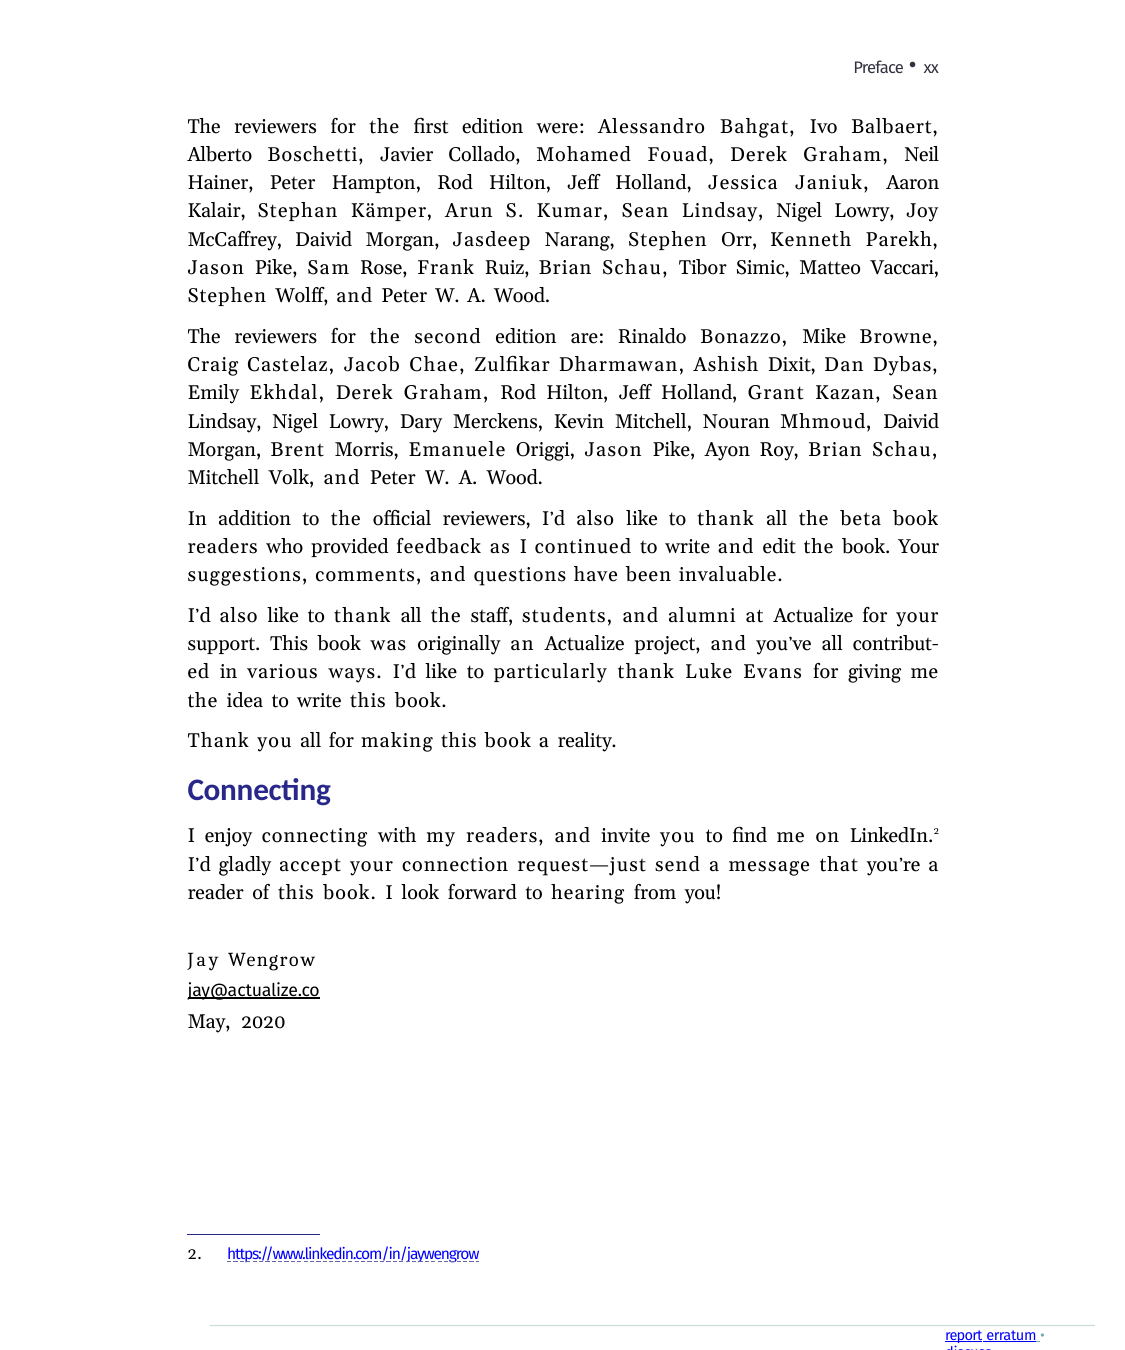

Preface • xx

The reviewers for the first edition were: Alessandro Bahgat, Ivo Balbaert, Alberto Boschetti, Javier Collado, Mohamed Fouad, Derek Graham, Neil Hainer, Peter Hampton, Rod Hilton, Jeff Holland, Jessica Janiuk, Aaron Kalair, Stephan Kämper, Arun S. Kumar, Sean Lindsay, Nigel Lowry, Joy McCaffrey, Daivid Morgan, Jasdeep Narang, Stephen Orr, Kenneth Parekh, Jason Pike, Sam Rose, Frank Ruiz, Brian Schau, Tibor Simic, Matteo Vaccari, Stephen Wolff, and Peter W. A. Wood.
The reviewers for the second edition are: Rinaldo Bonazzo, Mike Browne, Craig Castelaz, Jacob Chae, Zulfikar Dharmawan, Ashish Dixit, Dan Dybas, Emily Ekhdal, Derek Graham, Rod Hilton, Jeff Holland, Grant Kazan, Sean Lindsay, Nigel Lowry, Dary Merckens, Kevin Mitchell, Nouran Mhmoud, Daivid Morgan, Brent Morris, Emanuele Origgi, Jason Pike, Ayon Roy, Brian Schau, Mitchell Volk, and Peter W. A. Wood.
In addition to the official reviewers, I’d also like to thank all the beta book readers who provided feedback as I continued to write and edit the book. Your suggestions, comments, and questions have been invaluable.
I’d also like to thank all the staff, students, and alumni at Actualize for your support. This book was originally an Actualize project, and you’ve all contribut- ed in various ways. I’d like to particularly thank Luke Evans for giving me the idea to write this book.
Thank you all for making this book a reality.
Connecting
I enjoy connecting with my readers, and invite you to find me on LinkedIn.2 I’d gladly accept your connection request—just send a message that you’re a reader of this book. I look forward to hearing from you!

Jay Wengrow jay@actualize.co May, 2020

2.	https://www.linkedin.com/in/jaywengrow
report erratum • discuss